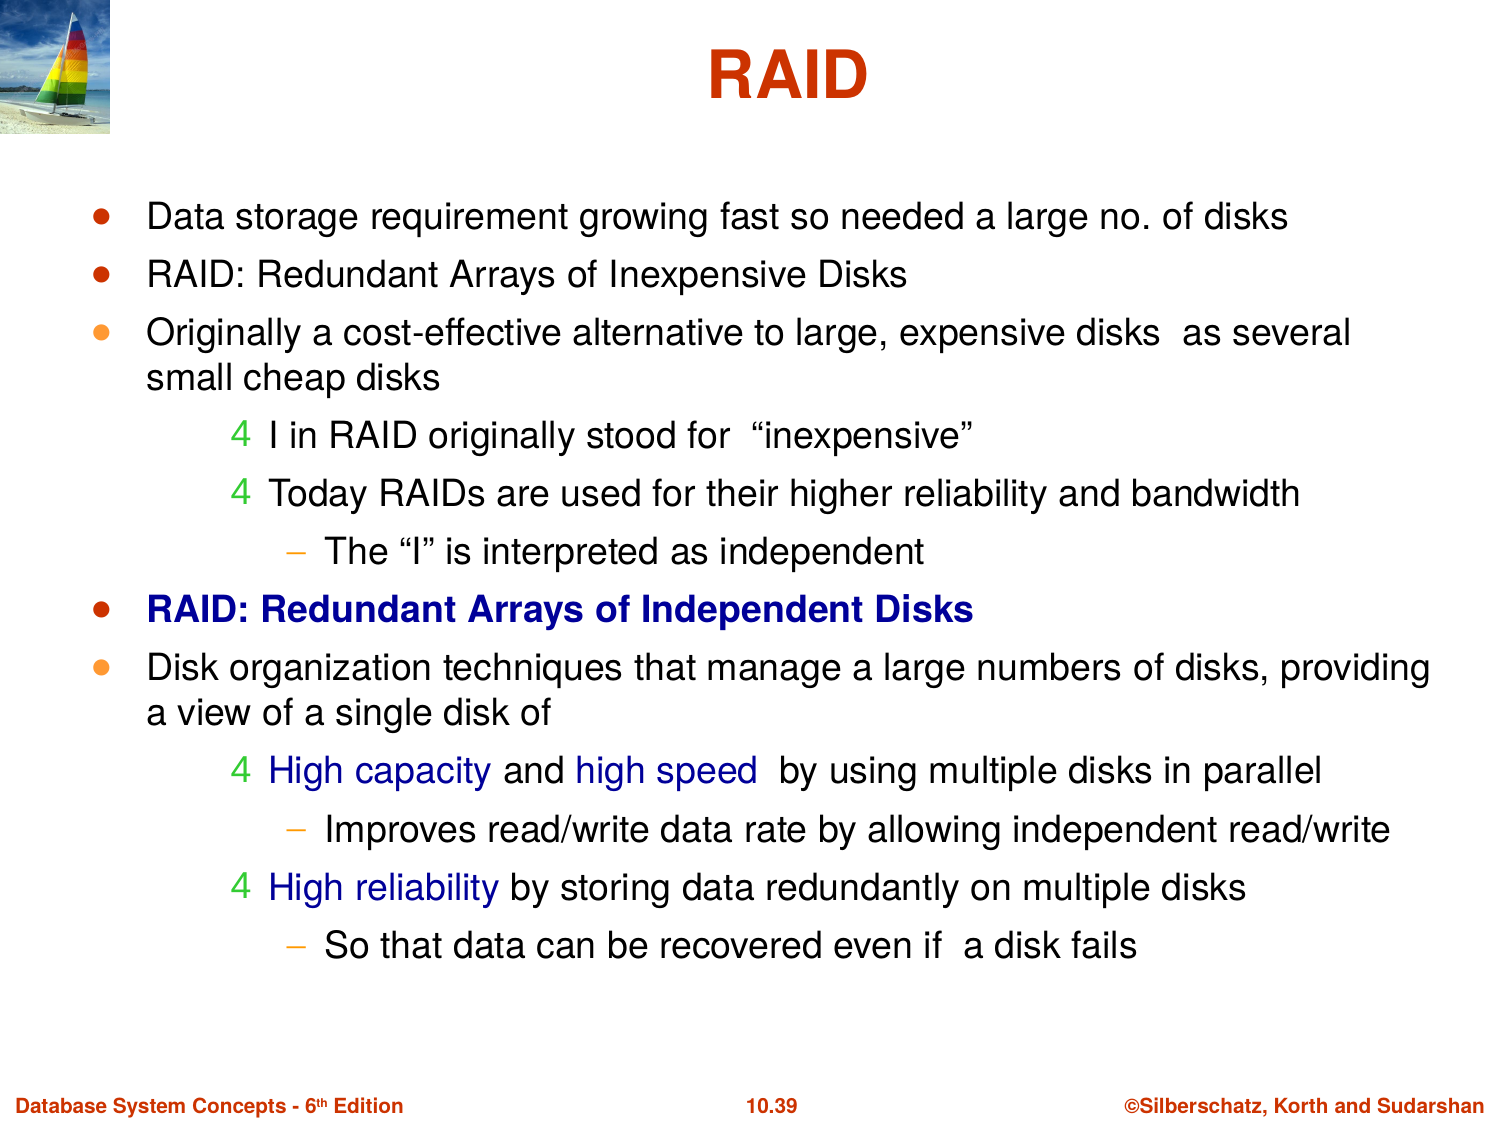

# RAID
Data storage requirement growing fast so needed a large no. of disks
RAID: Redundant Arrays of Inexpensive Disks
Originally a cost-effective alternative to large, expensive disks  as several small cheap disks
I in RAID originally stood for  “inexpensive”
Today RAIDs are used for their higher reliability and bandwidth
The “I” is interpreted as independent
RAID: Redundant Arrays of Independent Disks
Disk organization techniques that manage a large numbers of disks, providing a view of a single disk of
High capacity and high speed  by using multiple disks in parallel
Improves read/write data rate by allowing independent read/write
High reliability by storing data redundantly on multiple disks
So that data can be recovered even if  a disk fails